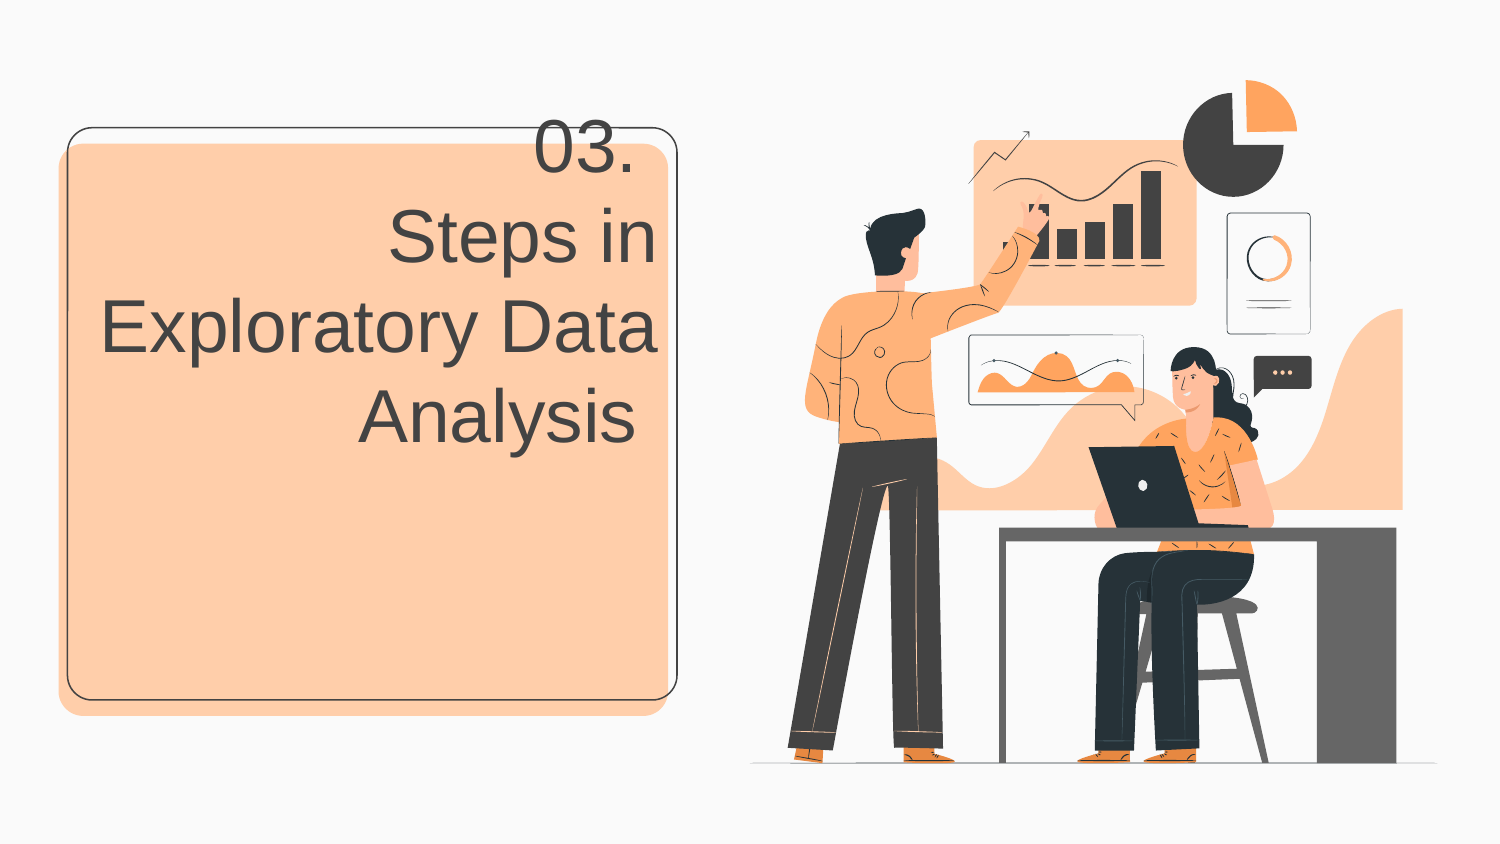

# 03. Steps in Exploratory Data Analysis